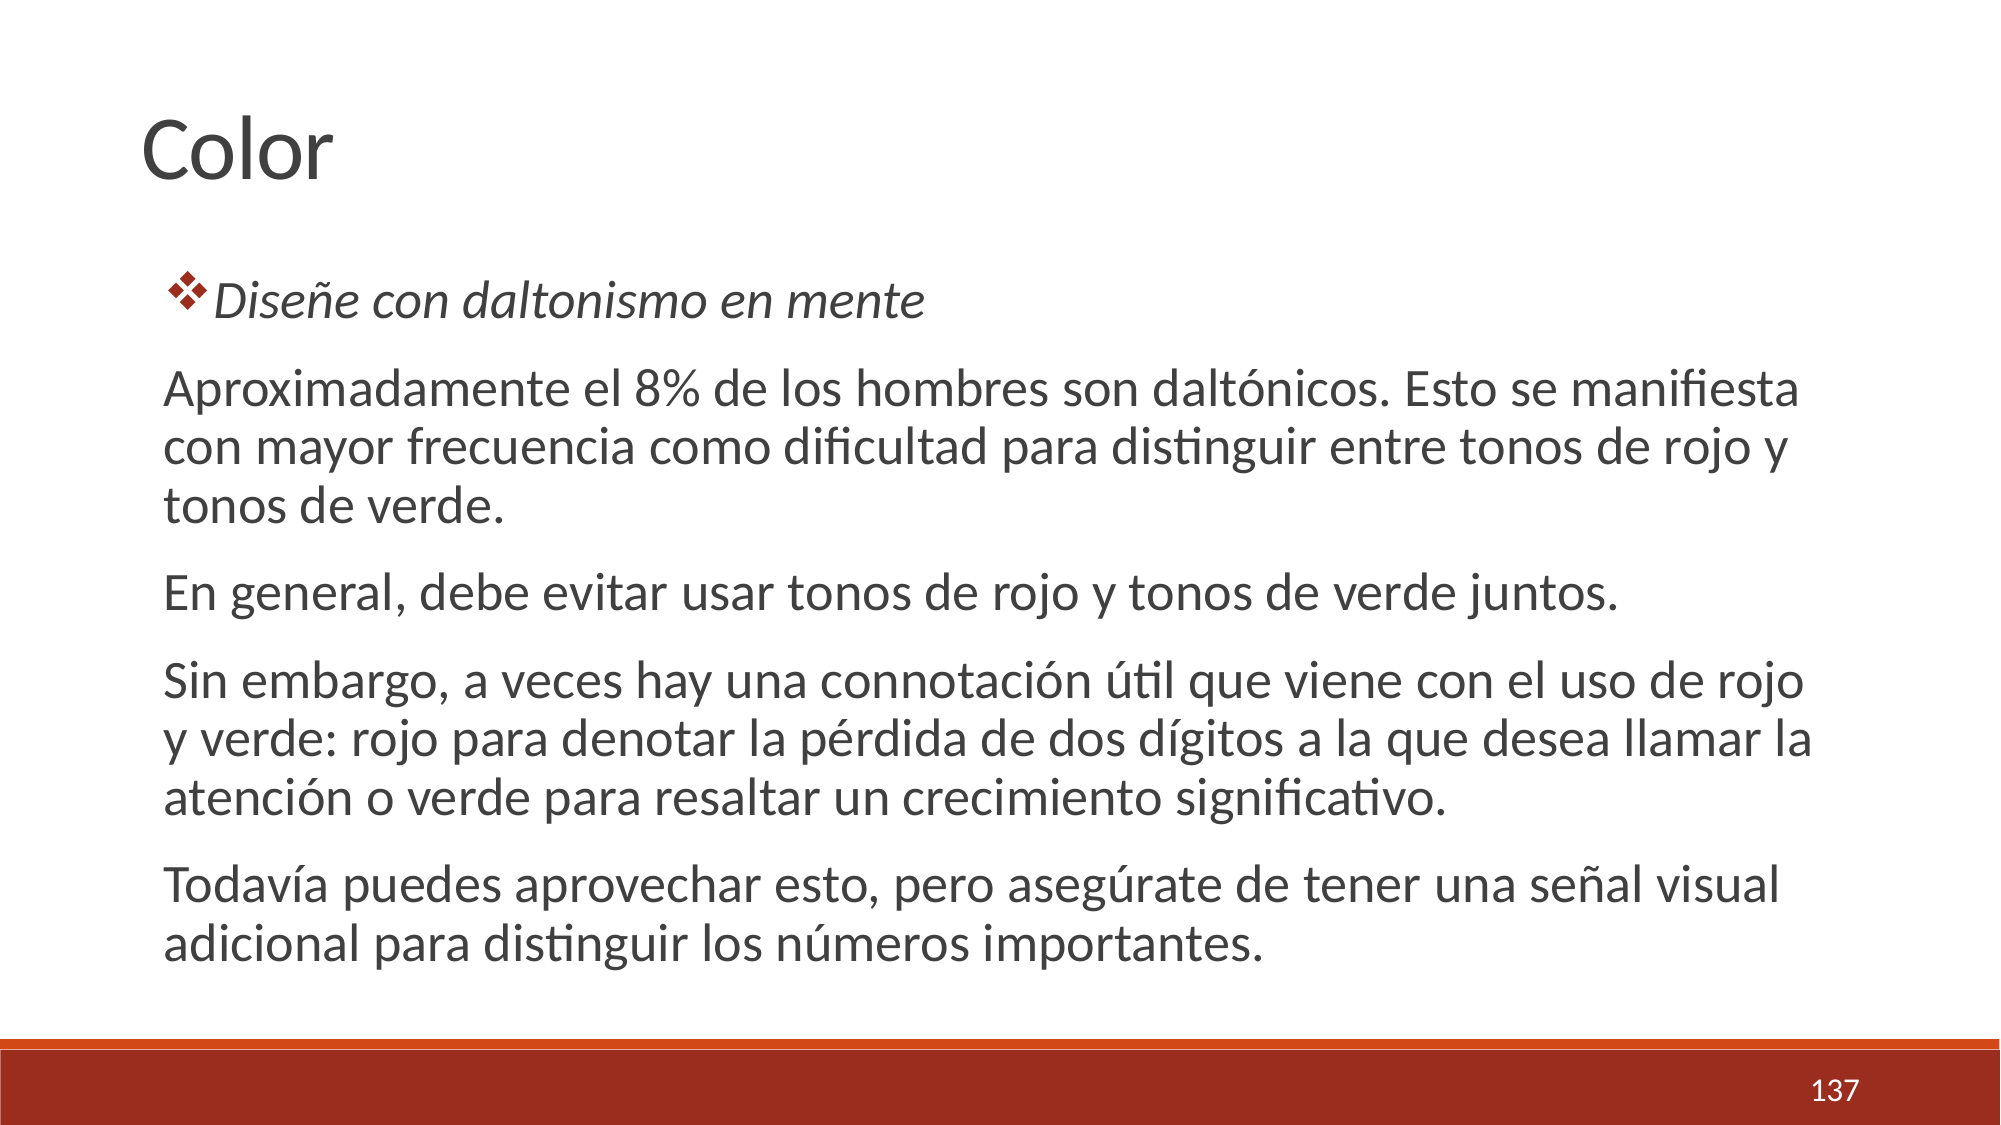

Color
Diseñe con daltonismo en mente
Aproximadamente el 8% de los hombres son daltónicos. Esto se manifiesta con mayor frecuencia como dificultad para distinguir entre tonos de rojo y tonos de verde.
En general, debe evitar usar tonos de rojo y tonos de verde juntos.
Sin embargo, a veces hay una connotación útil que viene con el uso de rojo y verde: rojo para denotar la pérdida de dos dígitos a la que desea llamar la atención o verde para resaltar un crecimiento significativo.
Todavía puedes aprovechar esto, pero asegúrate de tener una señal visual adicional para distinguir los números importantes.
137